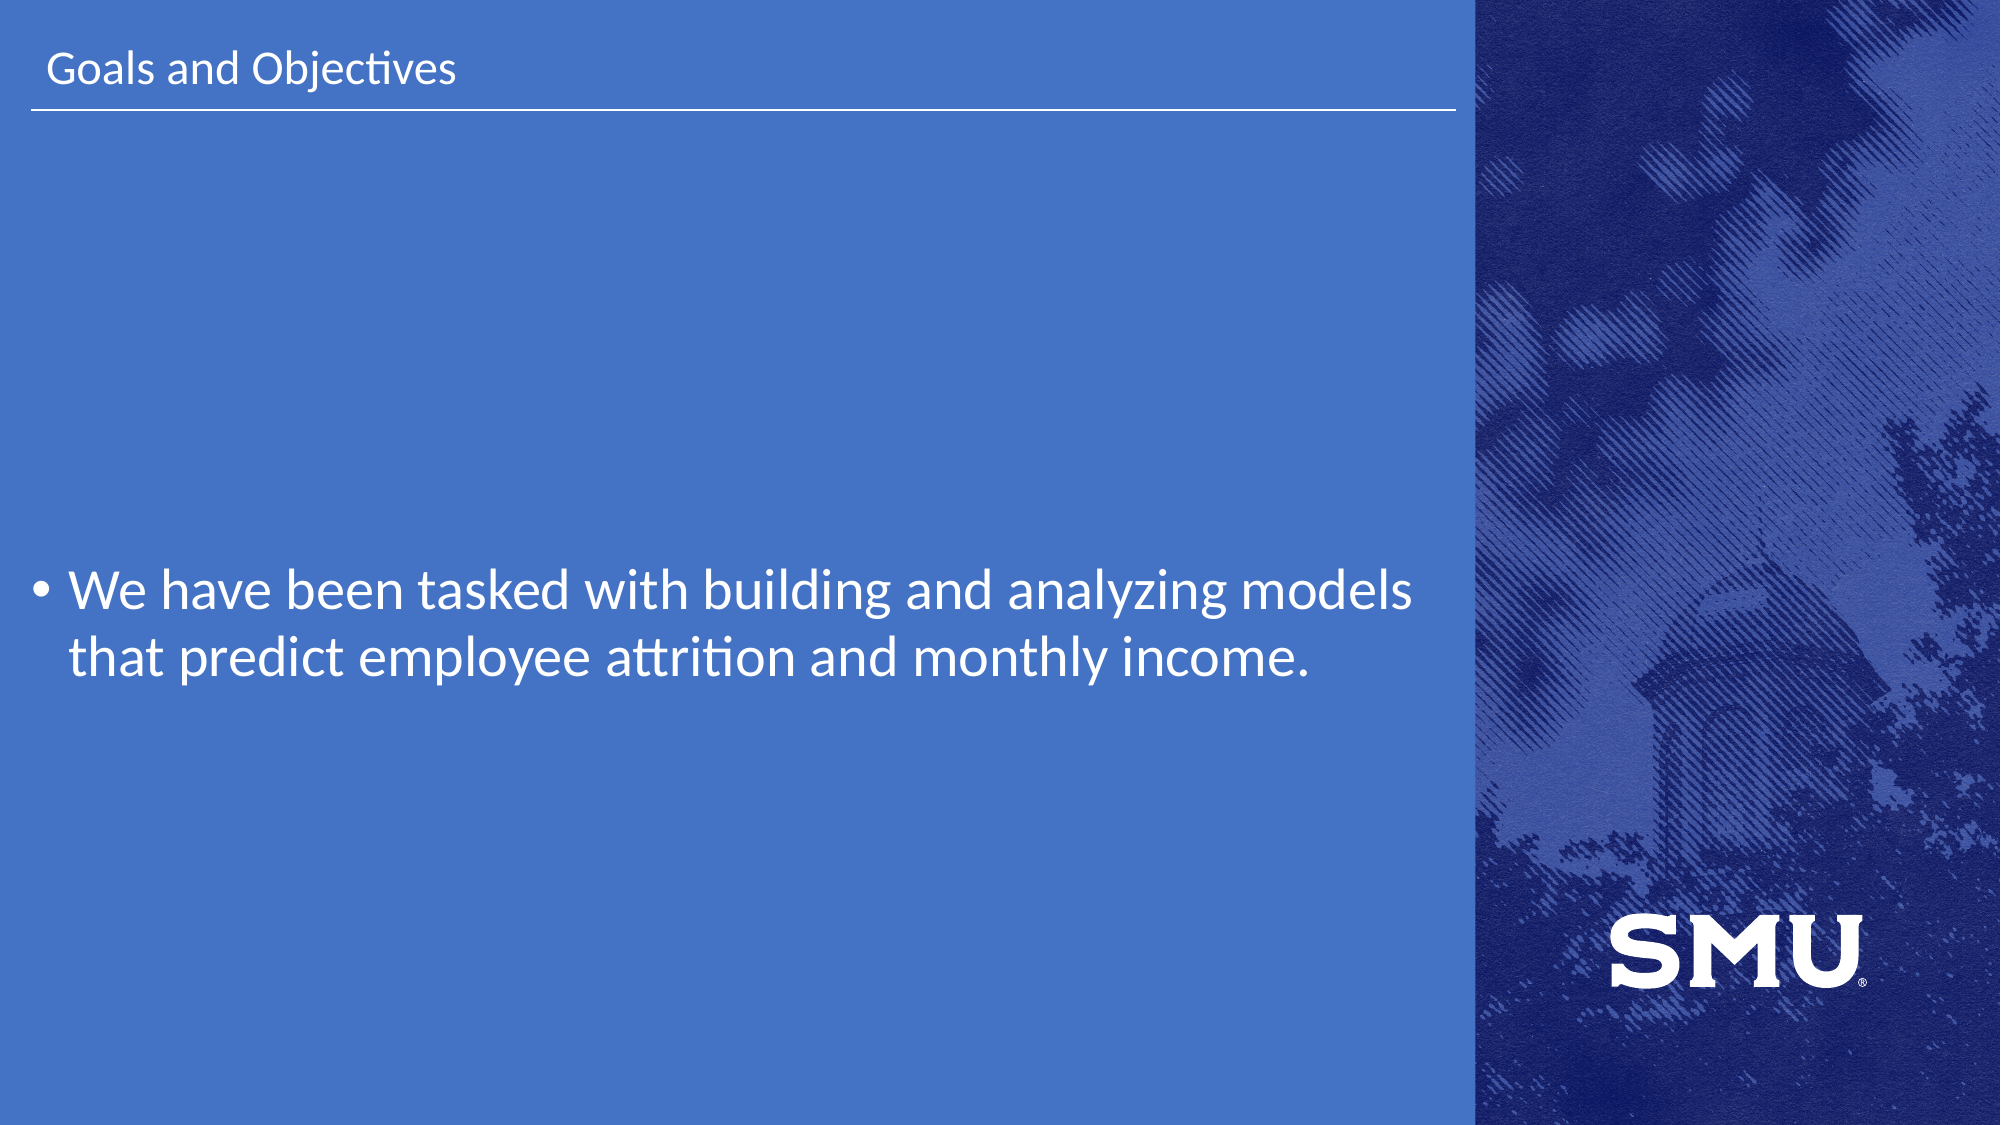

# Goals and Objectives
We have been tasked with building and analyzing models that predict employee attrition and monthly income.